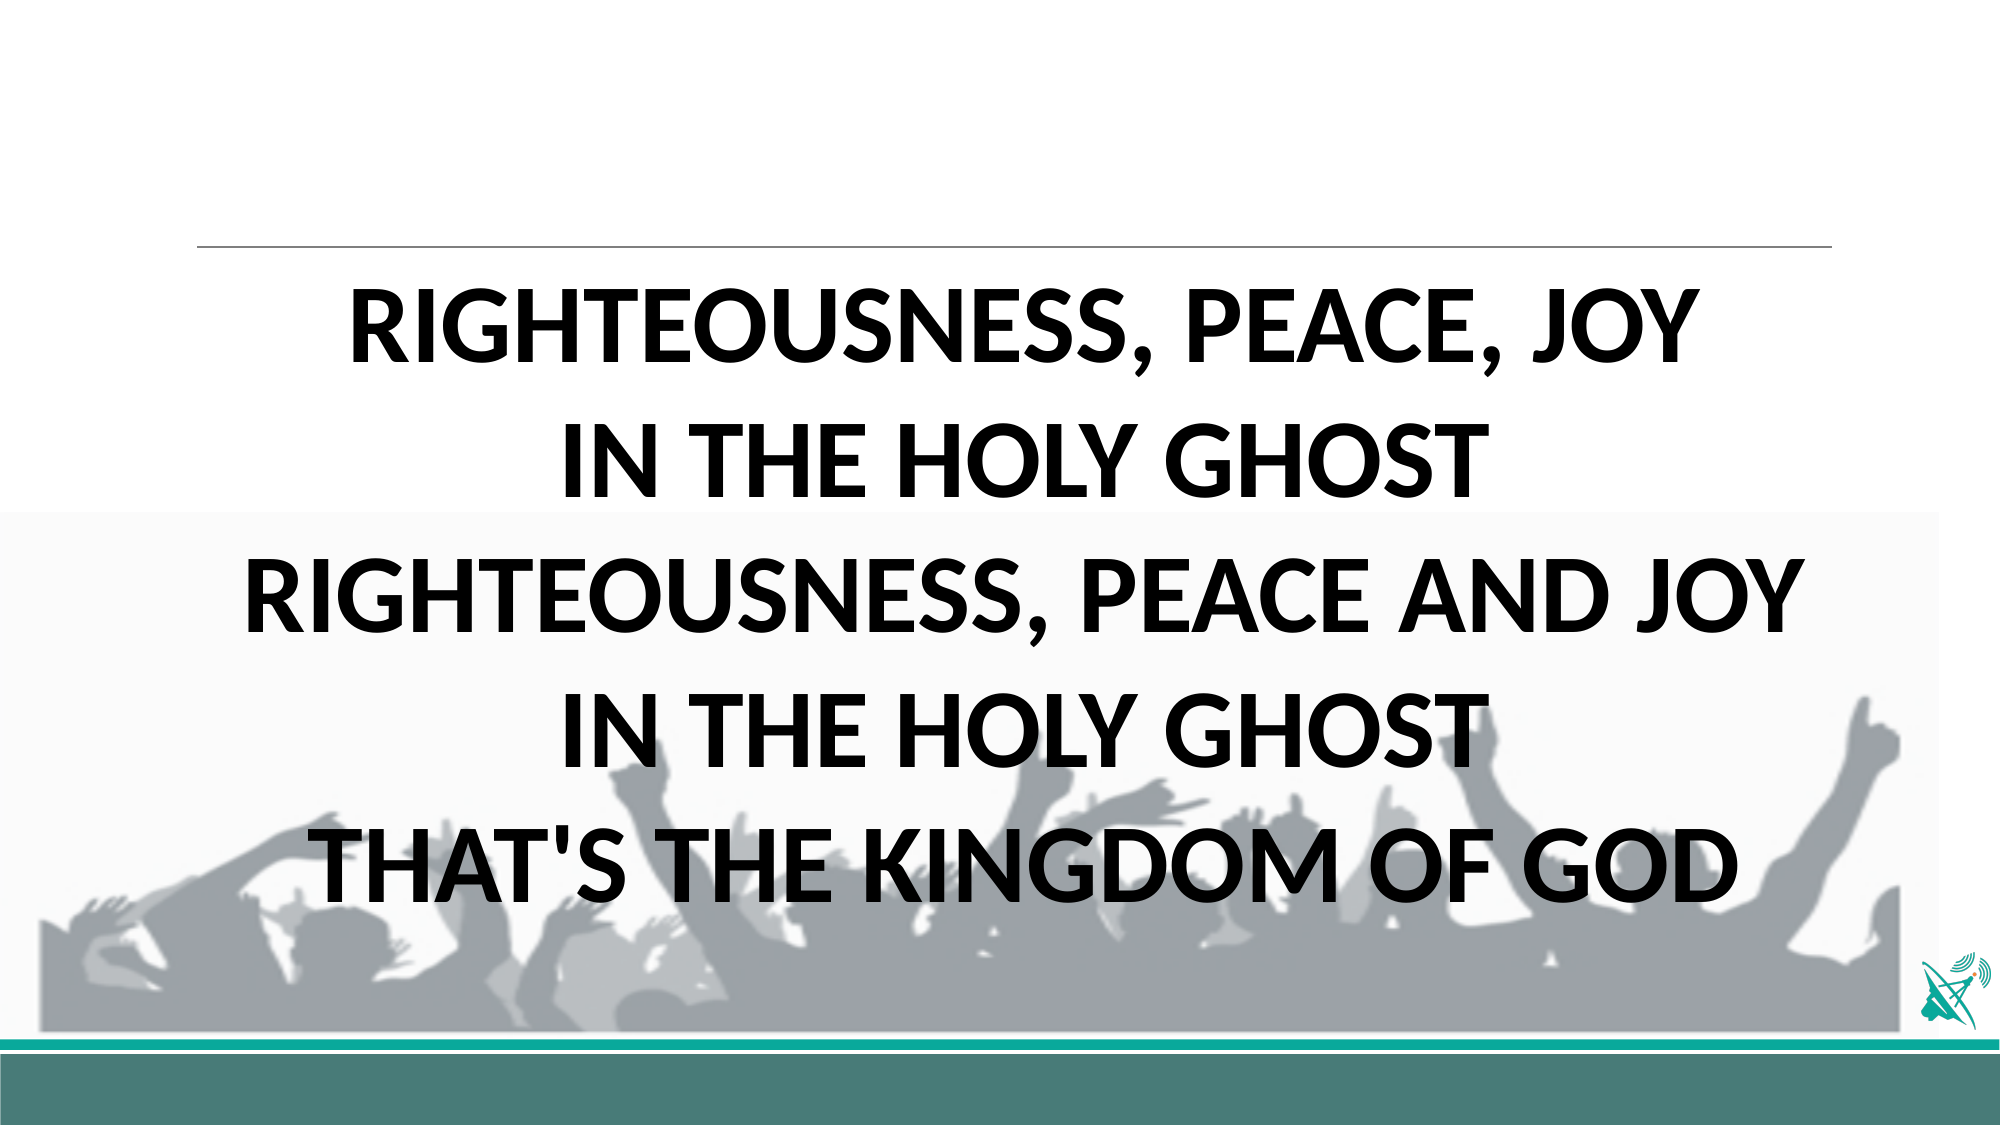

RIGHTEOUSNESS, PEACE, JOY
IN THE HOLY GHOST
RIGHTEOUSNESS, PEACE AND JOY
IN THE HOLY GHOST
THAT'S THE KINGDOM OF GOD